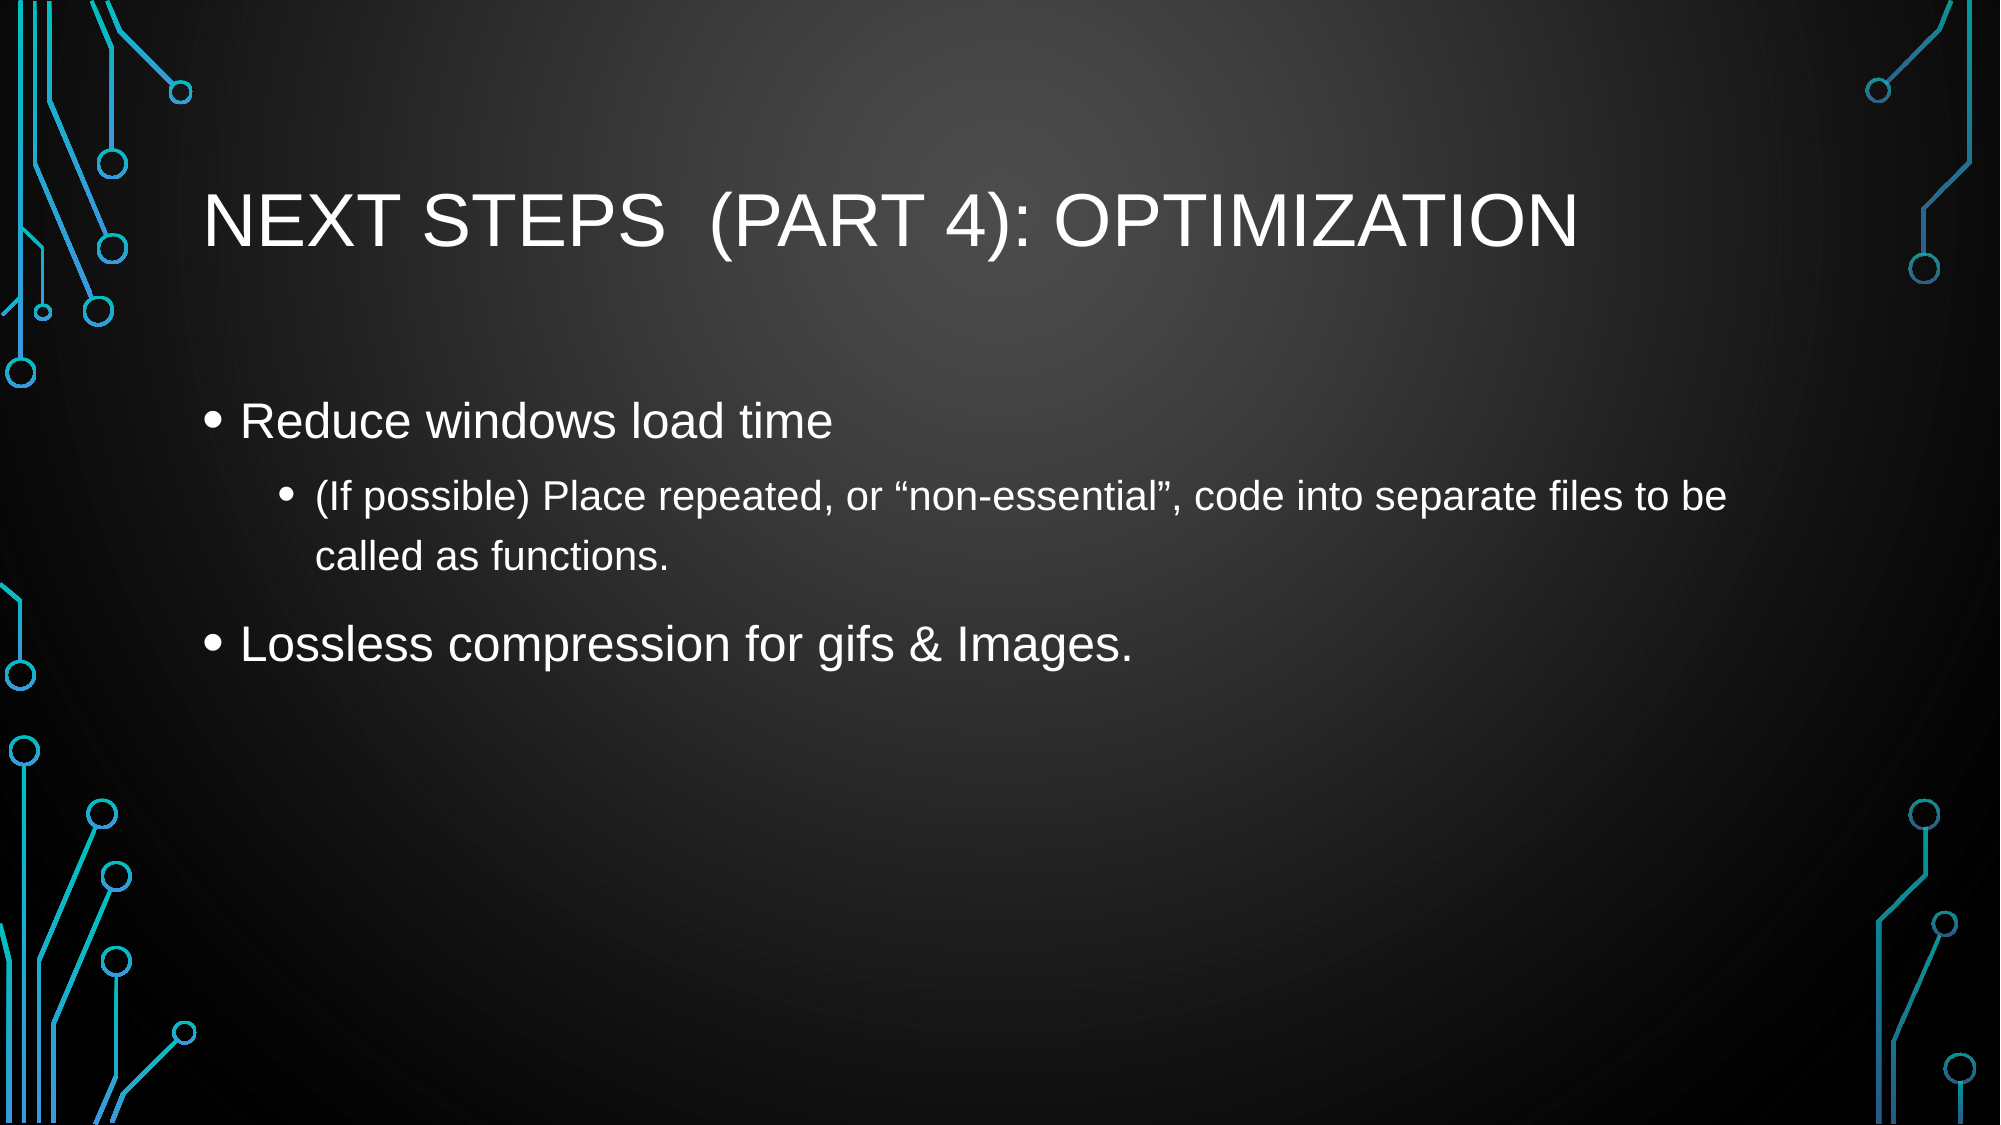

# Next Steps  (part 4): Optimization
Reduce windows load time
(If possible) Place repeated, or “non-essential”, code into separate files to be called as functions.
Lossless compression for gifs & Images.